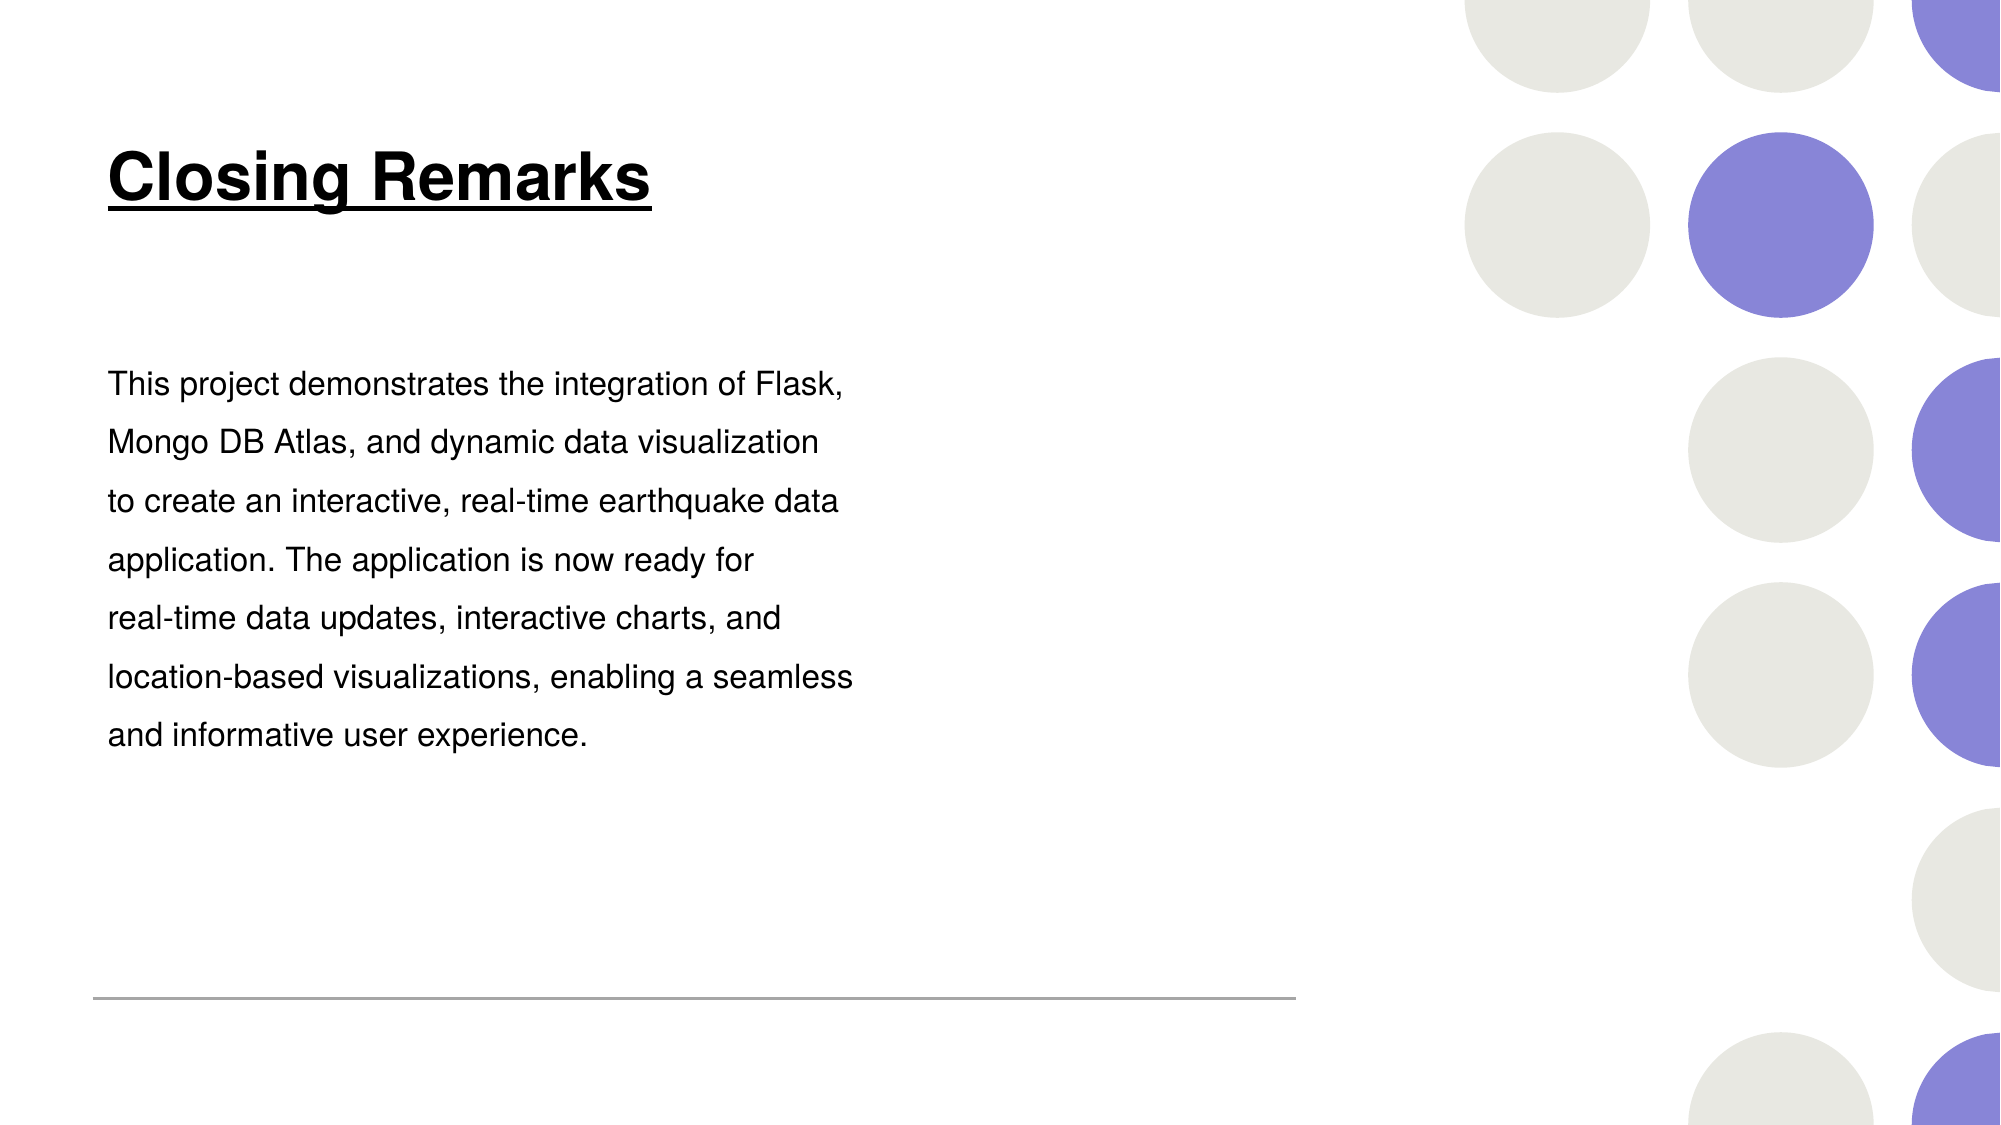

# Closing Remarks
This project demonstrates the integration of Flask,
Mongo DB Atlas, and dynamic data visualization
to create an interactive, real-time earthquake data
application. The application is now ready for
real-time data updates, interactive charts, and
location-based visualizations, enabling a seamless
and informative user experience.